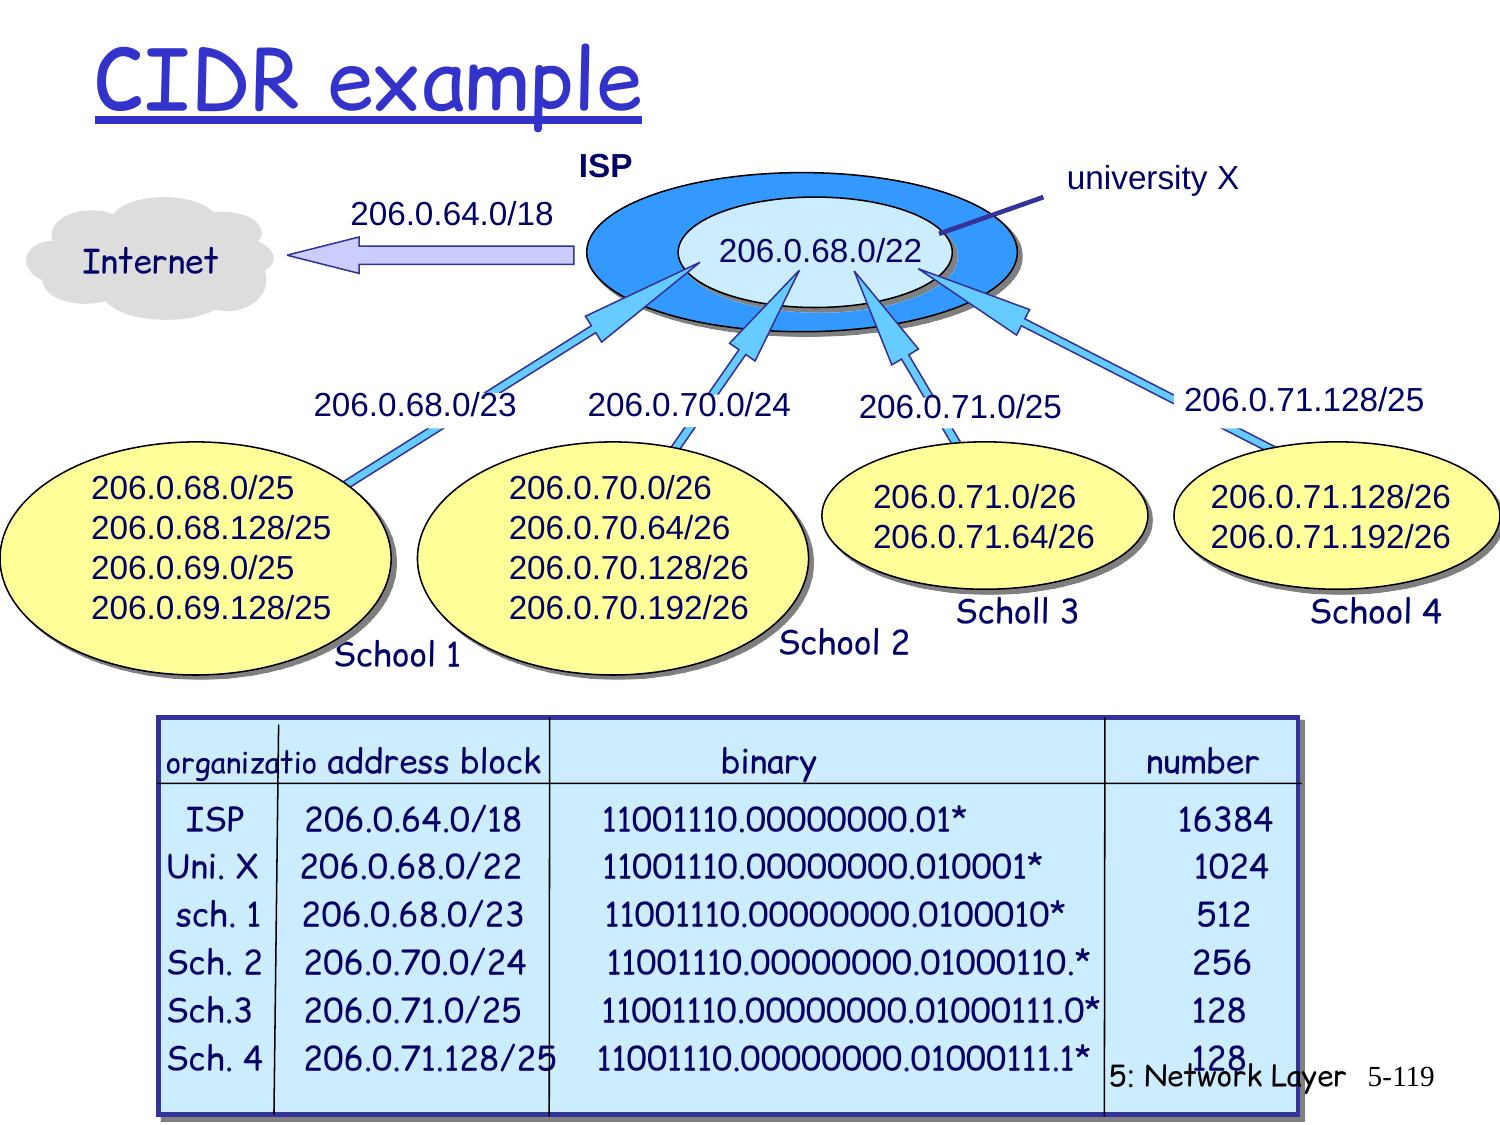

# CIDR example
ISP
university X

206.0.64.0/18

206.0.68.0/22
Internet

206.0.71.128/25
206.0.68.0/23
206.0.70.0/24
206.0.71.0/25

206.0.68.0/25
206.0.68.128/25
206.0.69.0/25
206.0.69.128/25
206.0.70.0/26
206.0.70.64/26
206.0.70.128/26
206.0.70.192/26
206.0.71.0/26
206.0.71.64/26
206.0.71.128/26
206.0.71.192/26
Scholl 3
School 4
School 2
School 1
organizatio address block                  binary                                 number
  ISP      206.0.64.0/18        11001110.00000000.01*                     16384
Uni. X    206.0.68.0/22        11001110.00000000.010001*               1024
 sch. 1    206.0.68.0/23        11001110.00000000.0100010*             512
Sch. 2    206.0.70.0/24        11001110.00000000.01000110.*          256
Sch.3     206.0.71.0/25        11001110.00000000.01000111.0*         128
Sch. 4    206.0.71.128/25    11001110.00000000.01000111.1*          128

5: Network Layer
5-119